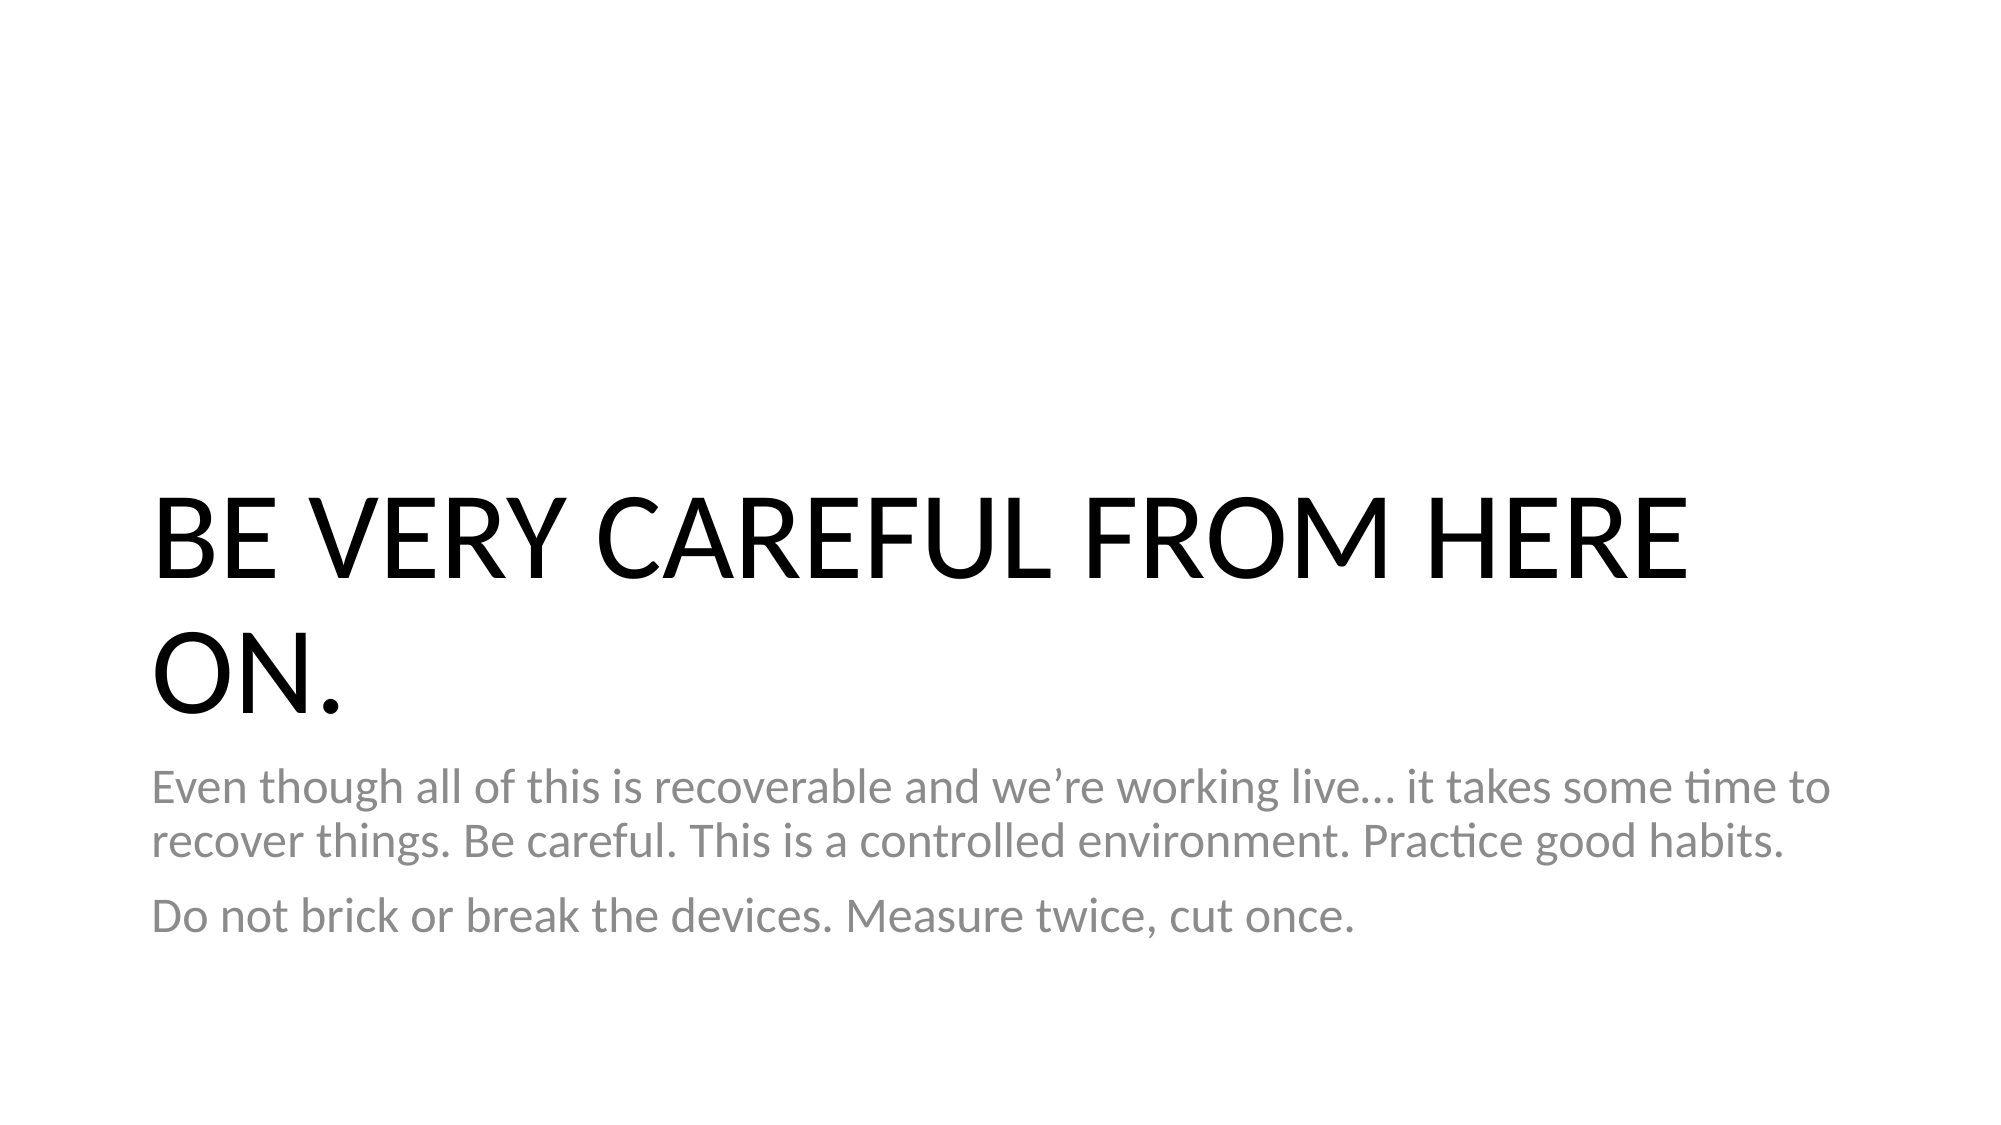

# BE VERY CAREFUL FROM HERE ON.
Even though all of this is recoverable and we’re working live… it takes some time to recover things. Be careful. This is a controlled environment. Practice good habits.
Do not brick or break the devices. Measure twice, cut once.